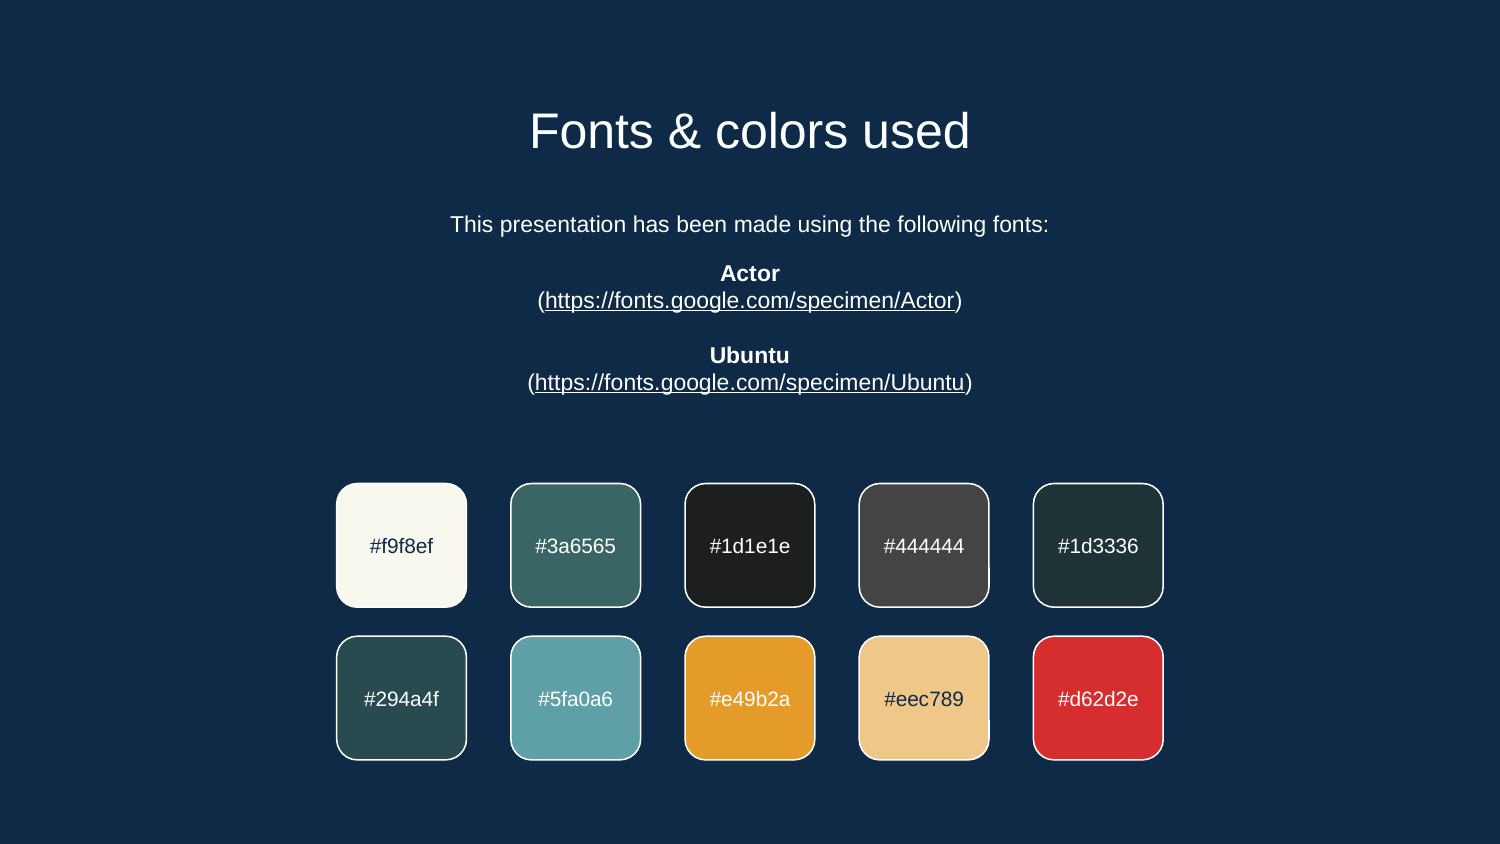

# Fonts & colors used
This presentation has been made using the following fonts:
Actor
(https://fonts.google.com/specimen/Actor)

Ubuntu
(https://fonts.google.com/specimen/Ubuntu)

#f9f8ef
#3a6565
#1d1e1e
#444444
#1d3336

#294a4f
#5fa0a6
#e49b2a
#eec789
#d62d2e